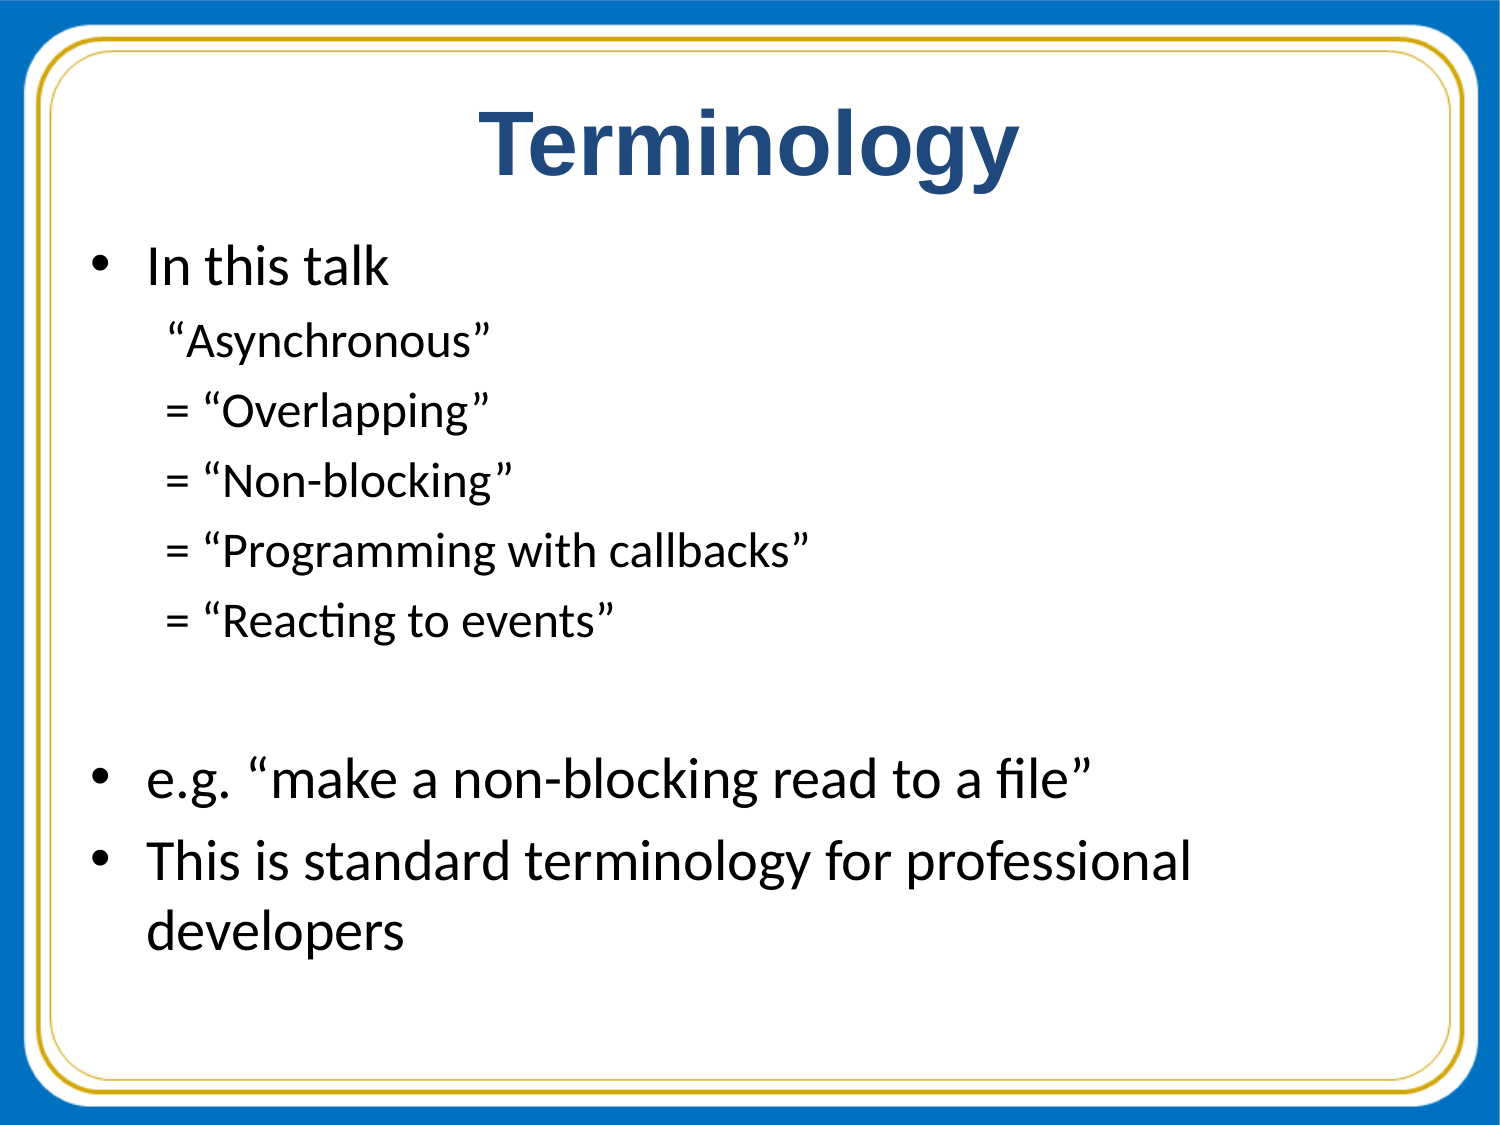

# Terminology
In this talk
“Asynchronous”
= “Overlapping”
= “Non-blocking”
= “Programming with callbacks”
= “Reacting to events”

e.g. “make a non-blocking read to a file”
This is standard terminology for professional developers